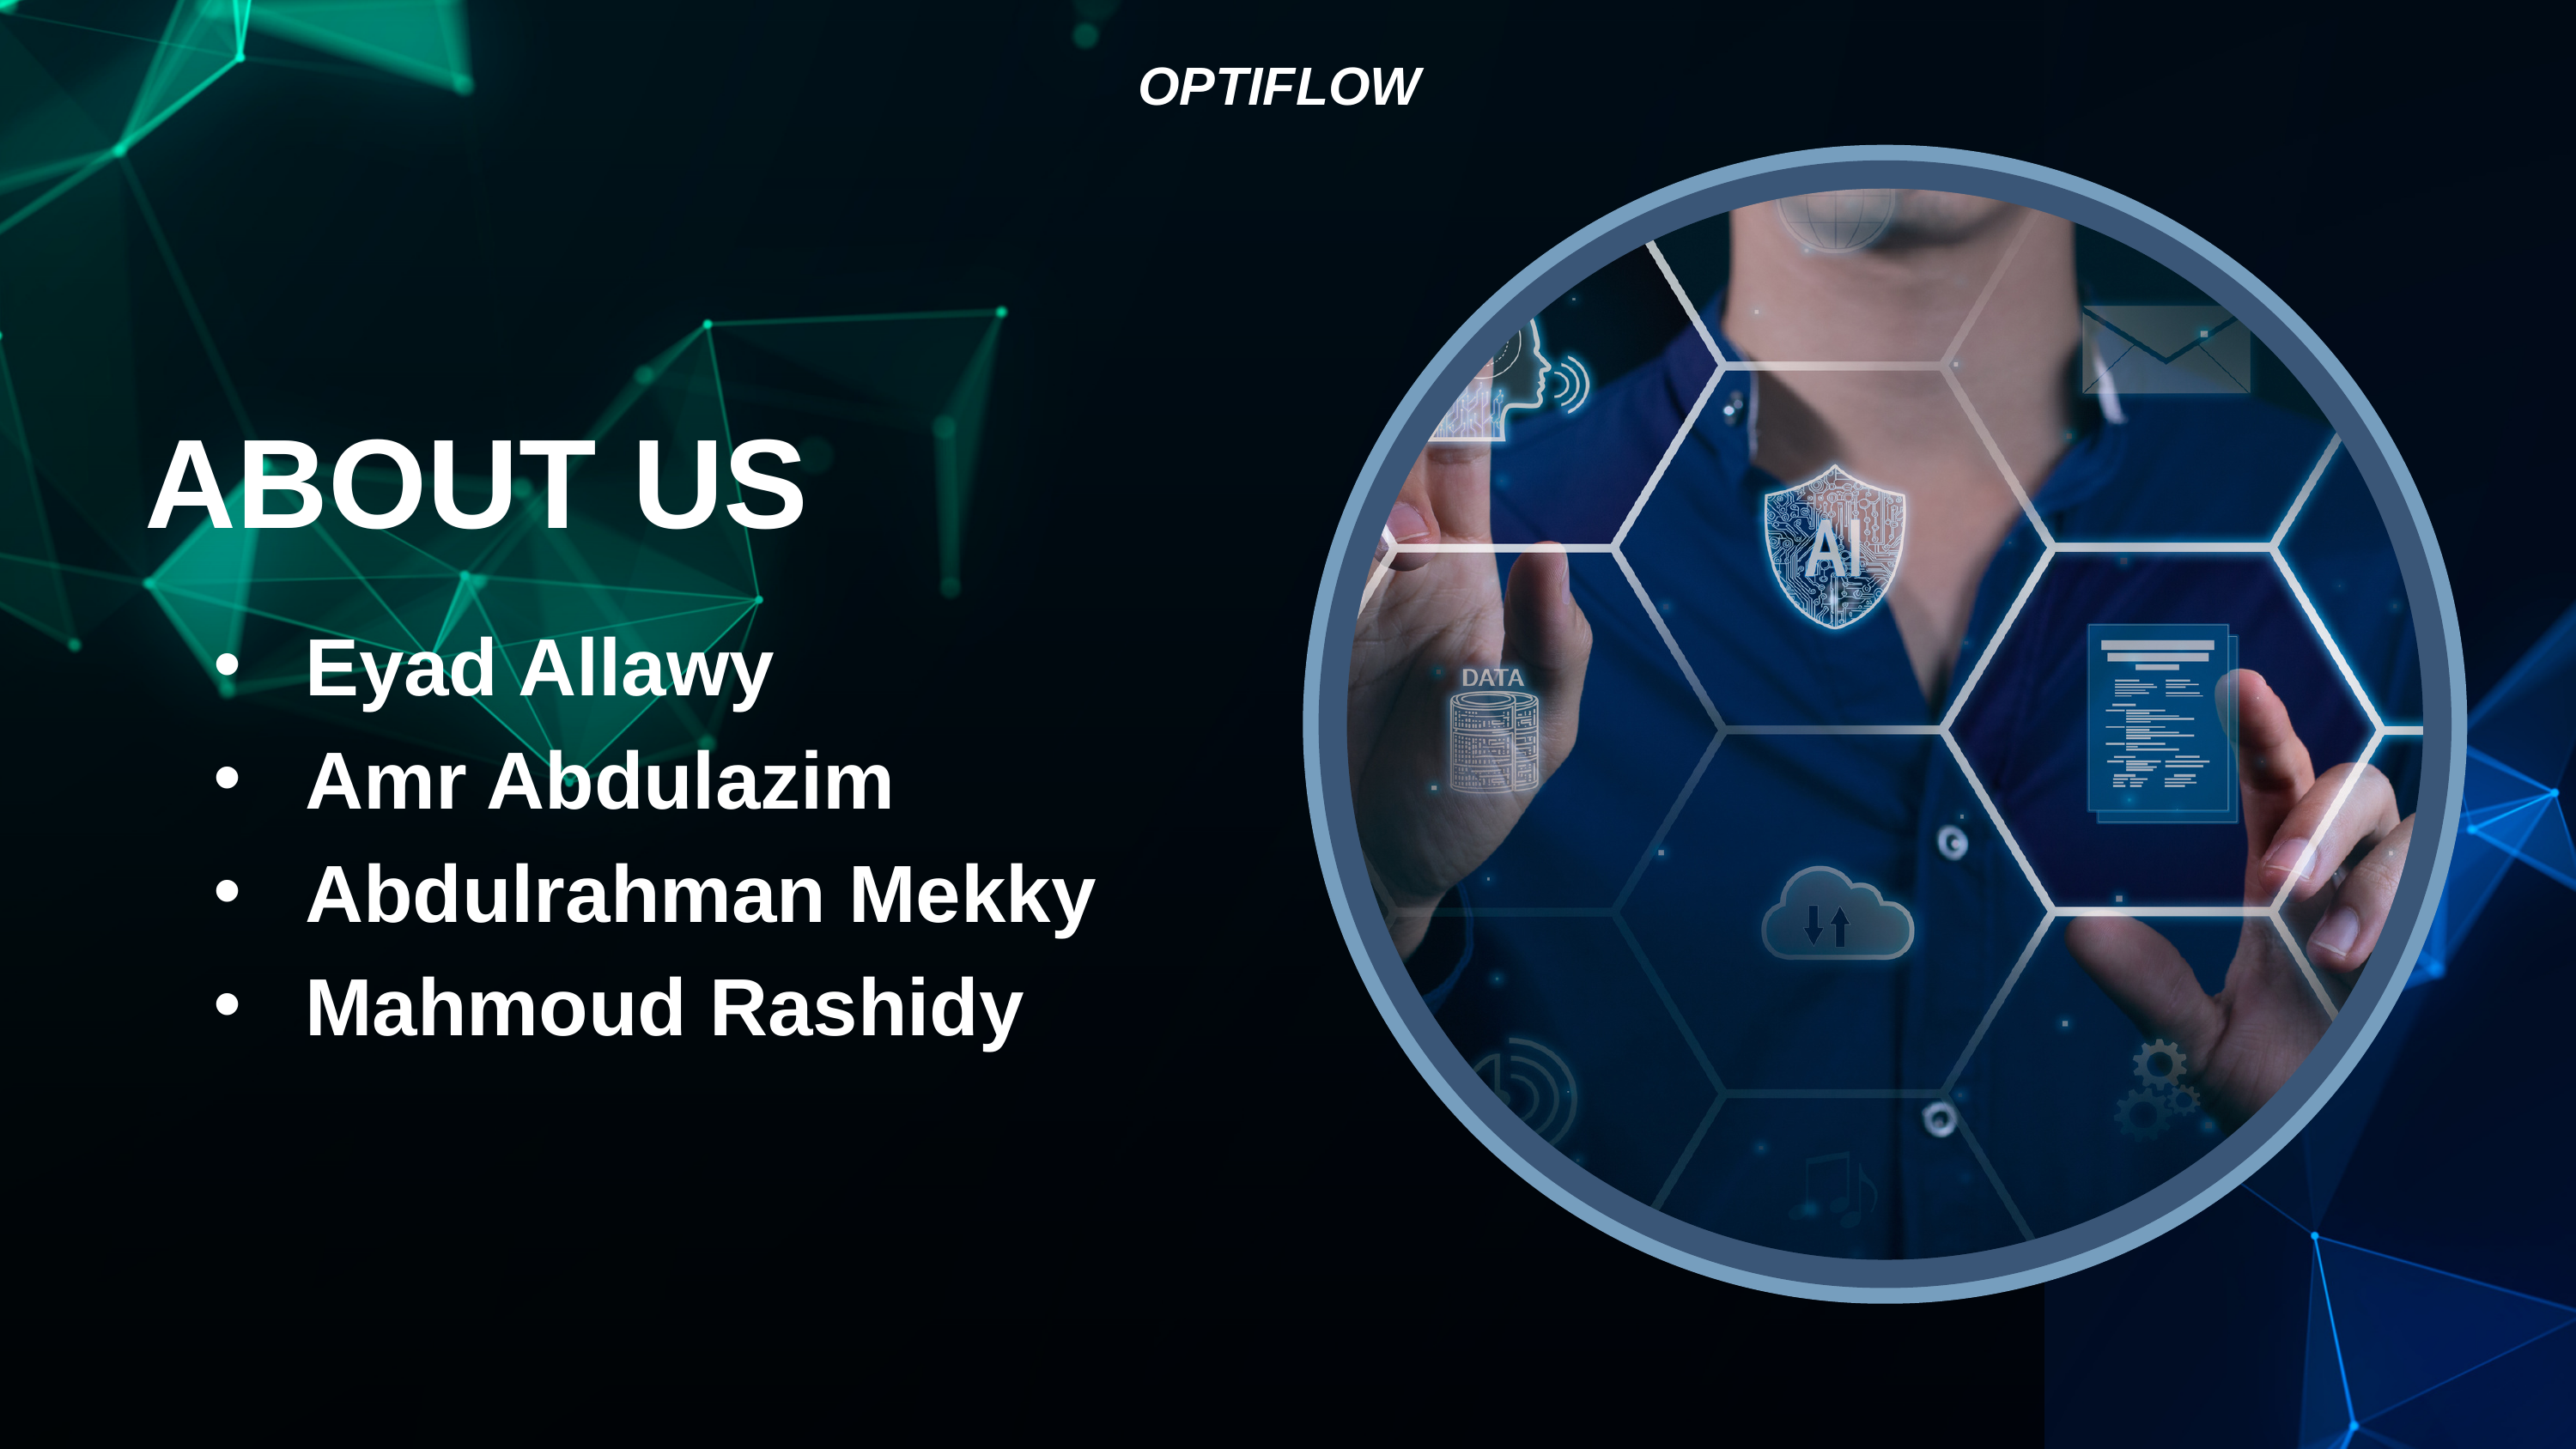

OPTIFLOW

ABOUT US
 Eyad Allawy
 Amr Abdulazim
 Abdulrahman Mekky
 Mahmoud Rashidy